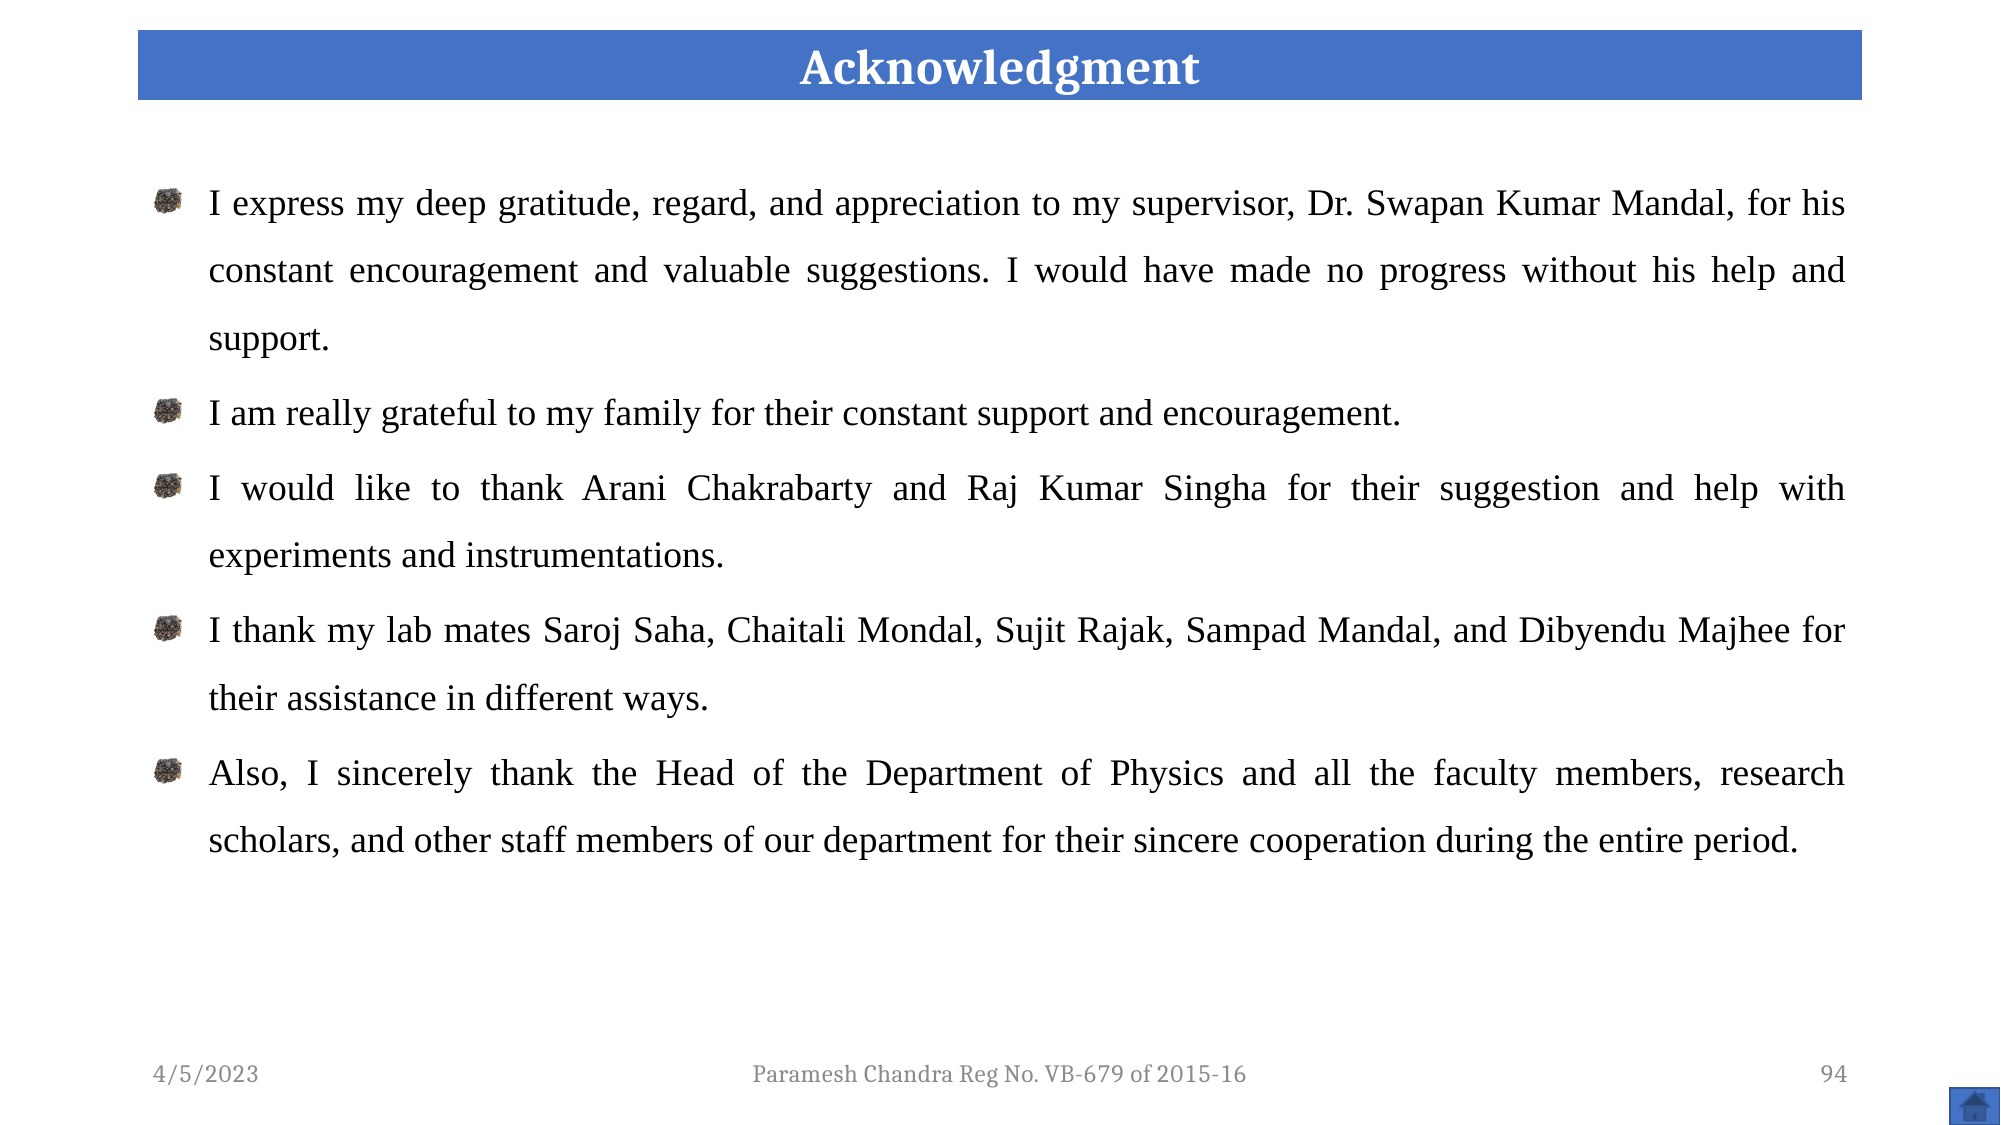

| Acknowledgment |
| --- |
I express my deep gratitude, regard, and appreciation to my supervisor, Dr. Swapan Kumar Mandal, for his constant encouragement and valuable suggestions. I would have made no progress without his help and support.
I am really grateful to my family for their constant support and encouragement.
I would like to thank Arani Chakrabarty and Raj Kumar Singha for their suggestion and help with experiments and instrumentations.
I thank my lab mates Saroj Saha, Chaitali Mondal, Sujit Rajak, Sampad Mandal, and Dibyendu Majhee for their assistance in different ways.
Also, I sincerely thank the Head of the Department of Physics and all the faculty members, research scholars, and other staff members of our department for their sincere cooperation during the entire period.
4/5/2023
Paramesh Chandra Reg No. VB-679 of 2015-16
94